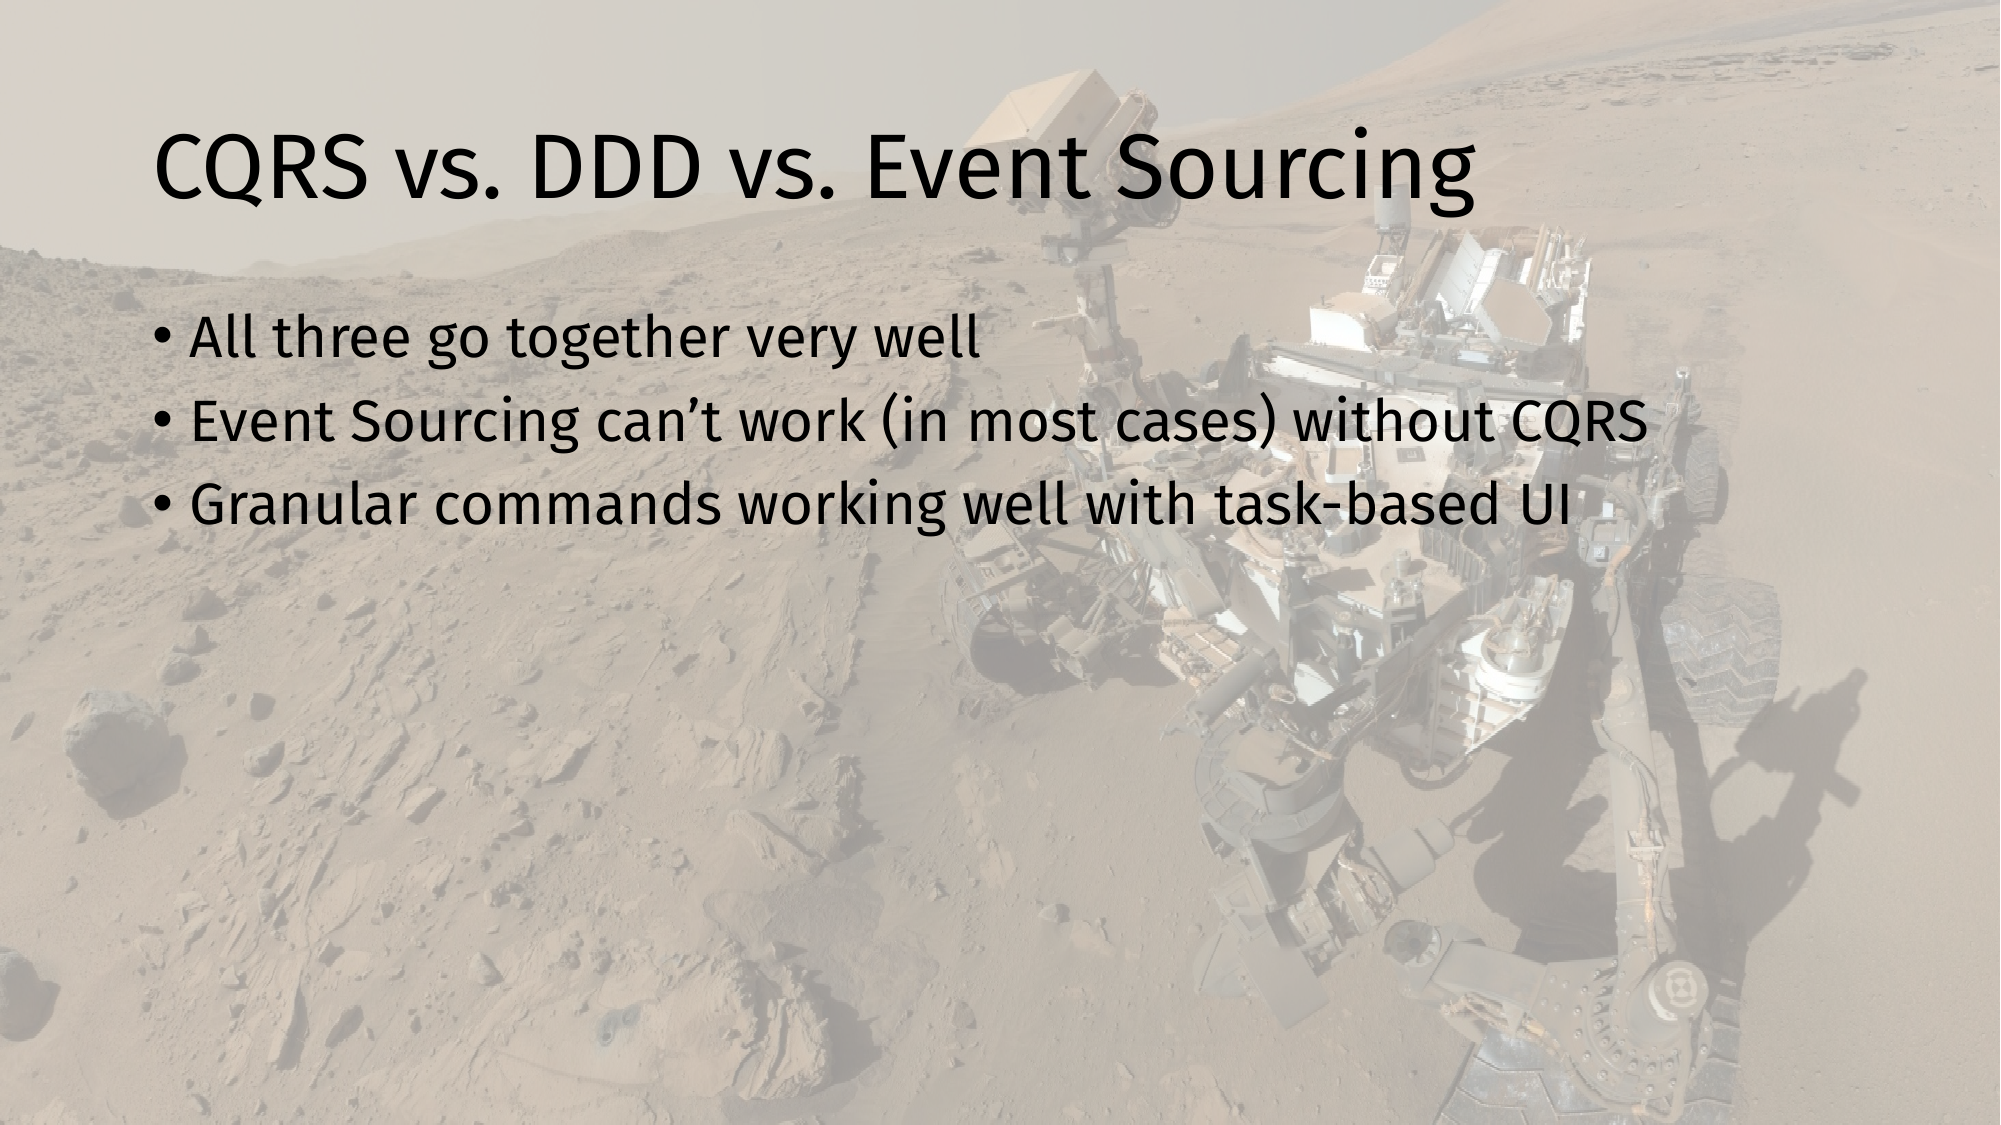

# CQRS vs. DDD vs. Event Sourcing
All three go together very well
Event Sourcing can’t work (in most cases) without CQRS
Granular commands working well with task-based UI